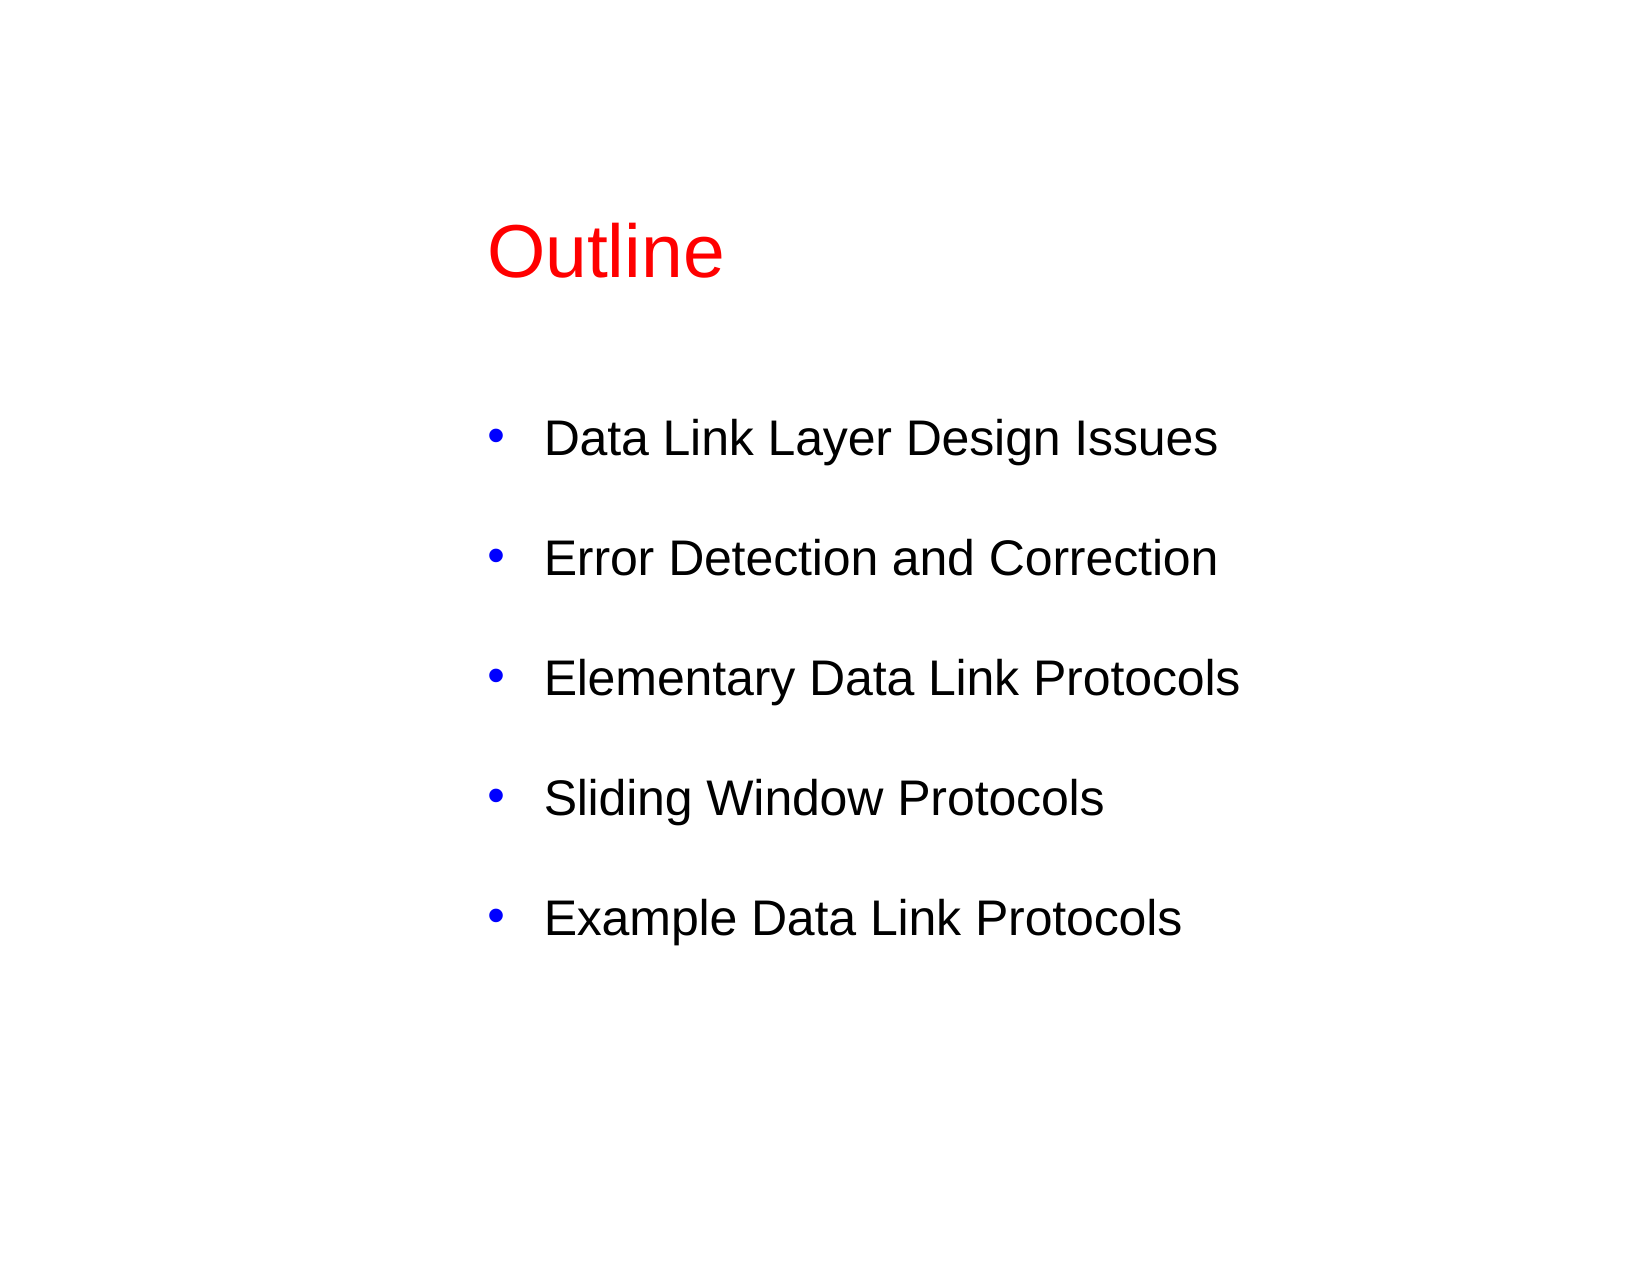

# Outline
Data Link Layer Design Issues

Error Detection and Correction

Elementary Data Link Protocols

Sliding Window Protocols

Example Data Link Protocols